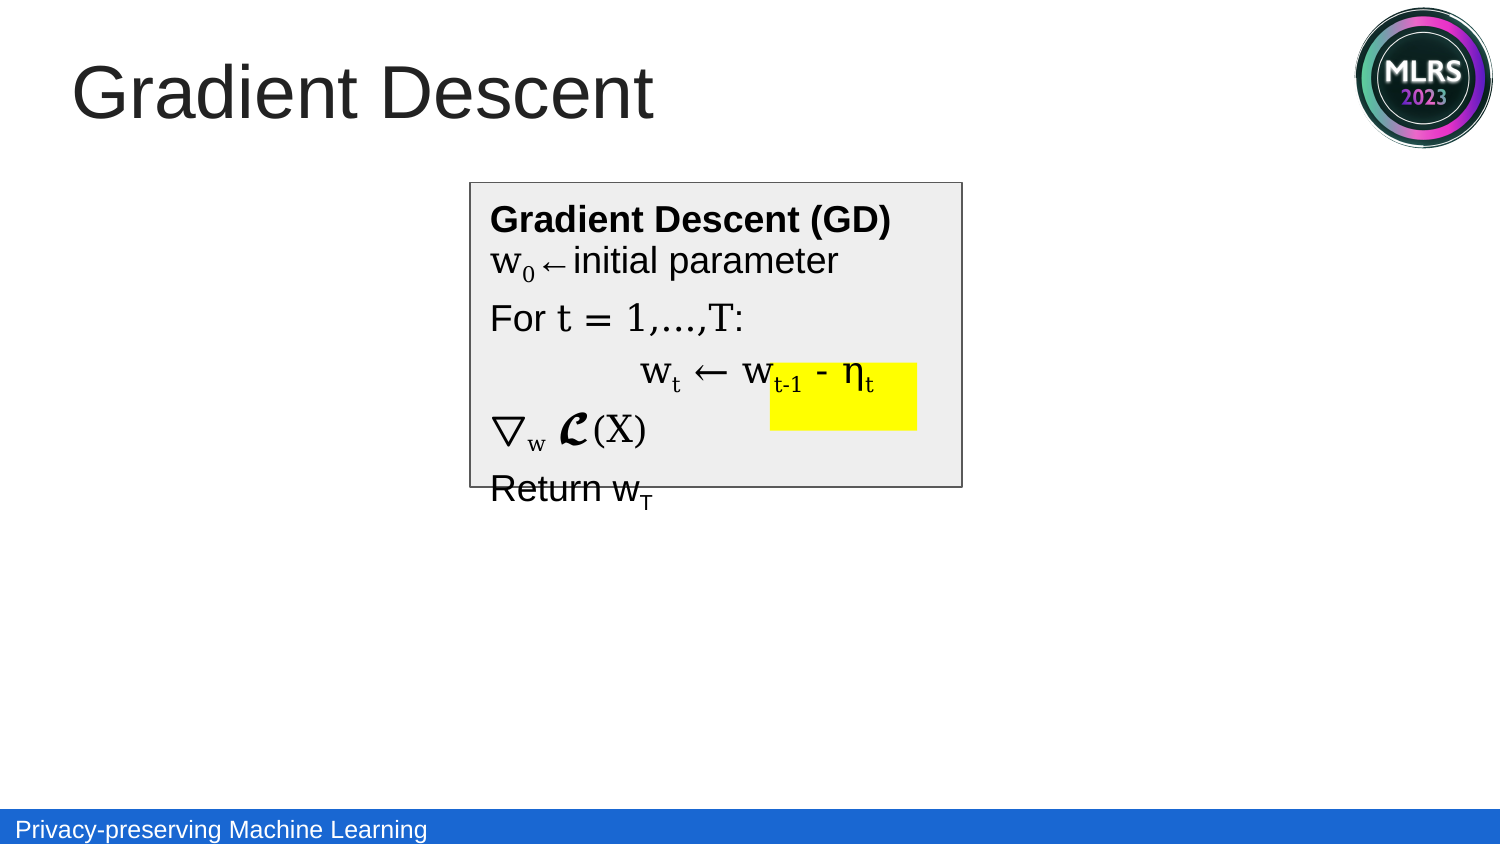

Gradient Descent
Gradient Descent (GD)

w0←initial parameter
For t = 1,...,T:
	wt ← wt-1 - ηt ⛛w 𝓛(X)
Return wT